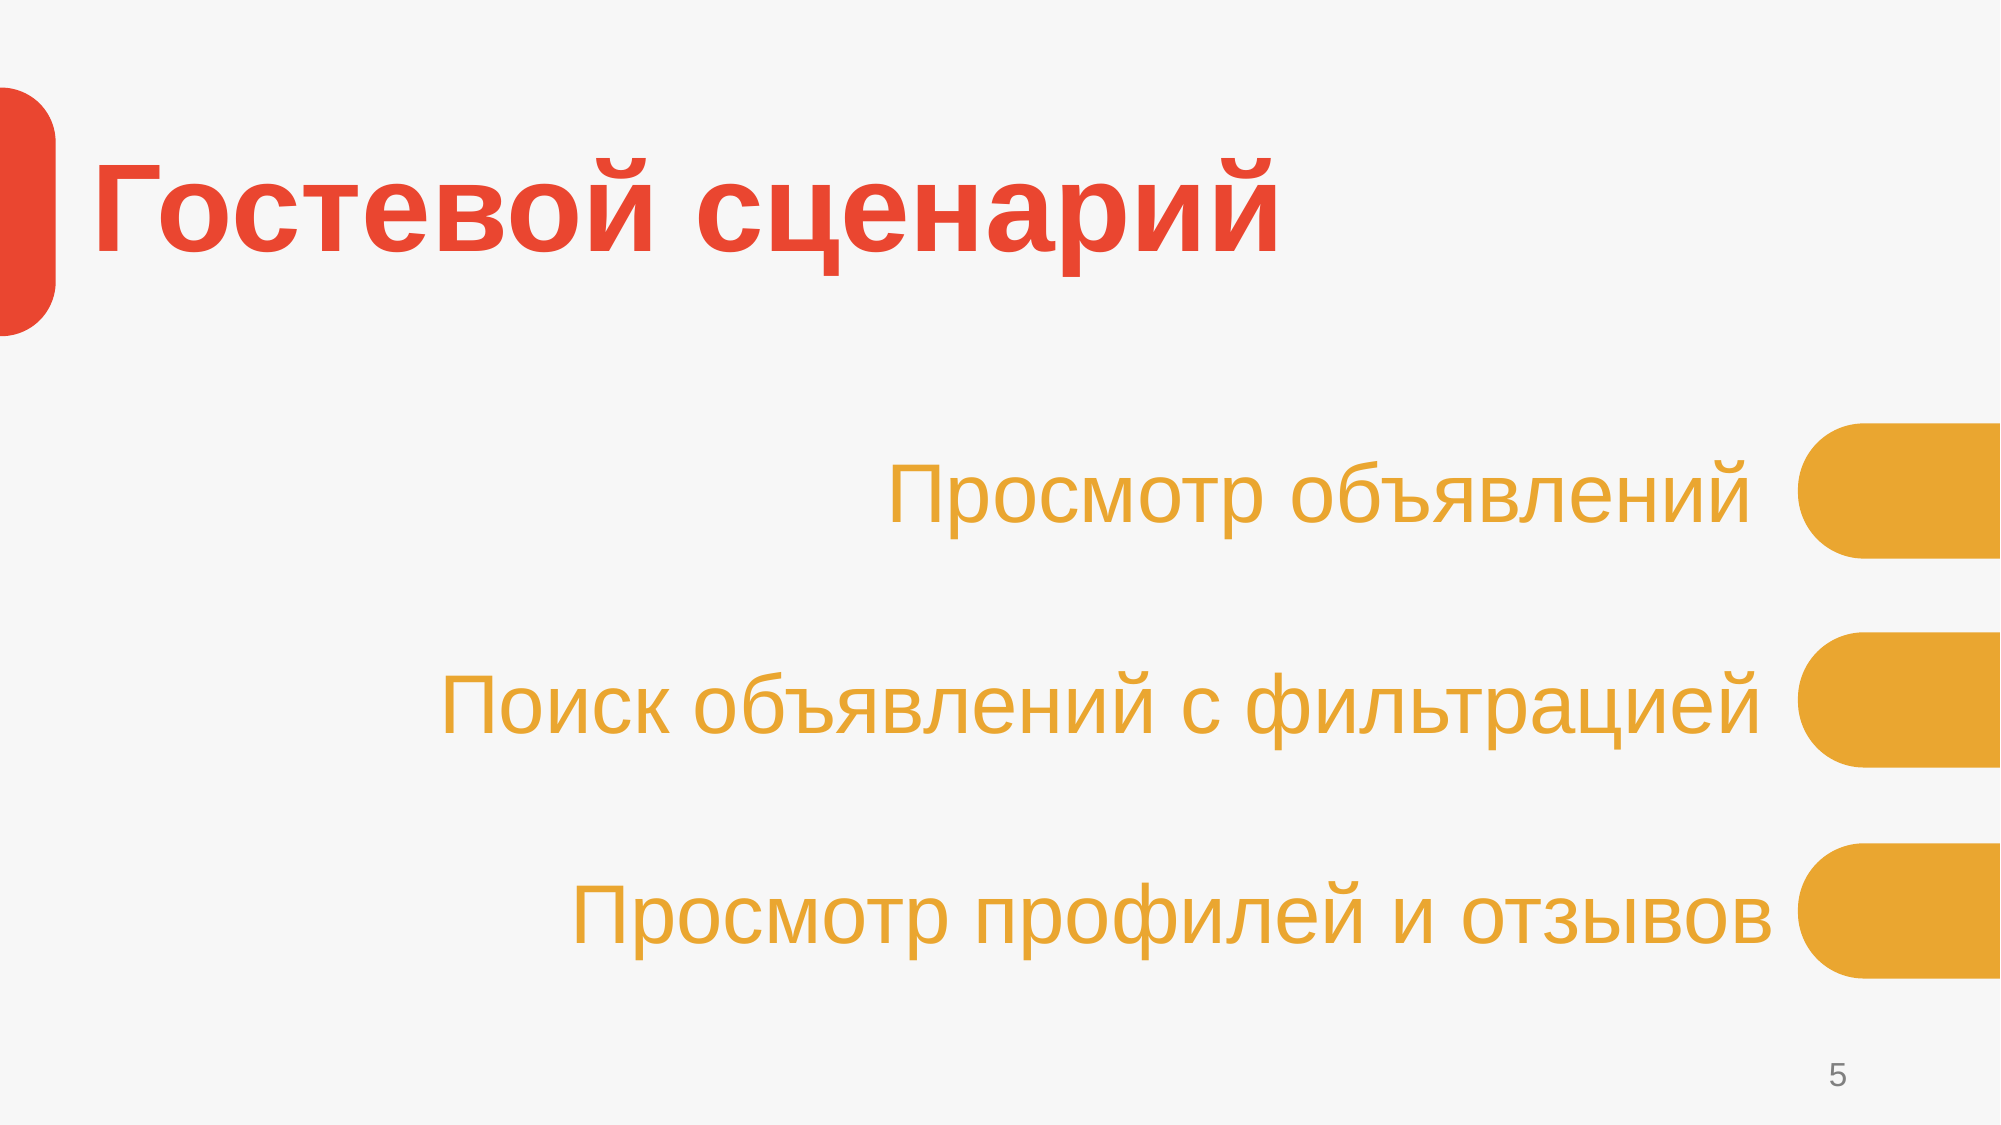

Гостевой сценарий

Просмотр объявлений

Поиск объявлений с фильтрацией

Просмотр профилей и отзывов
5